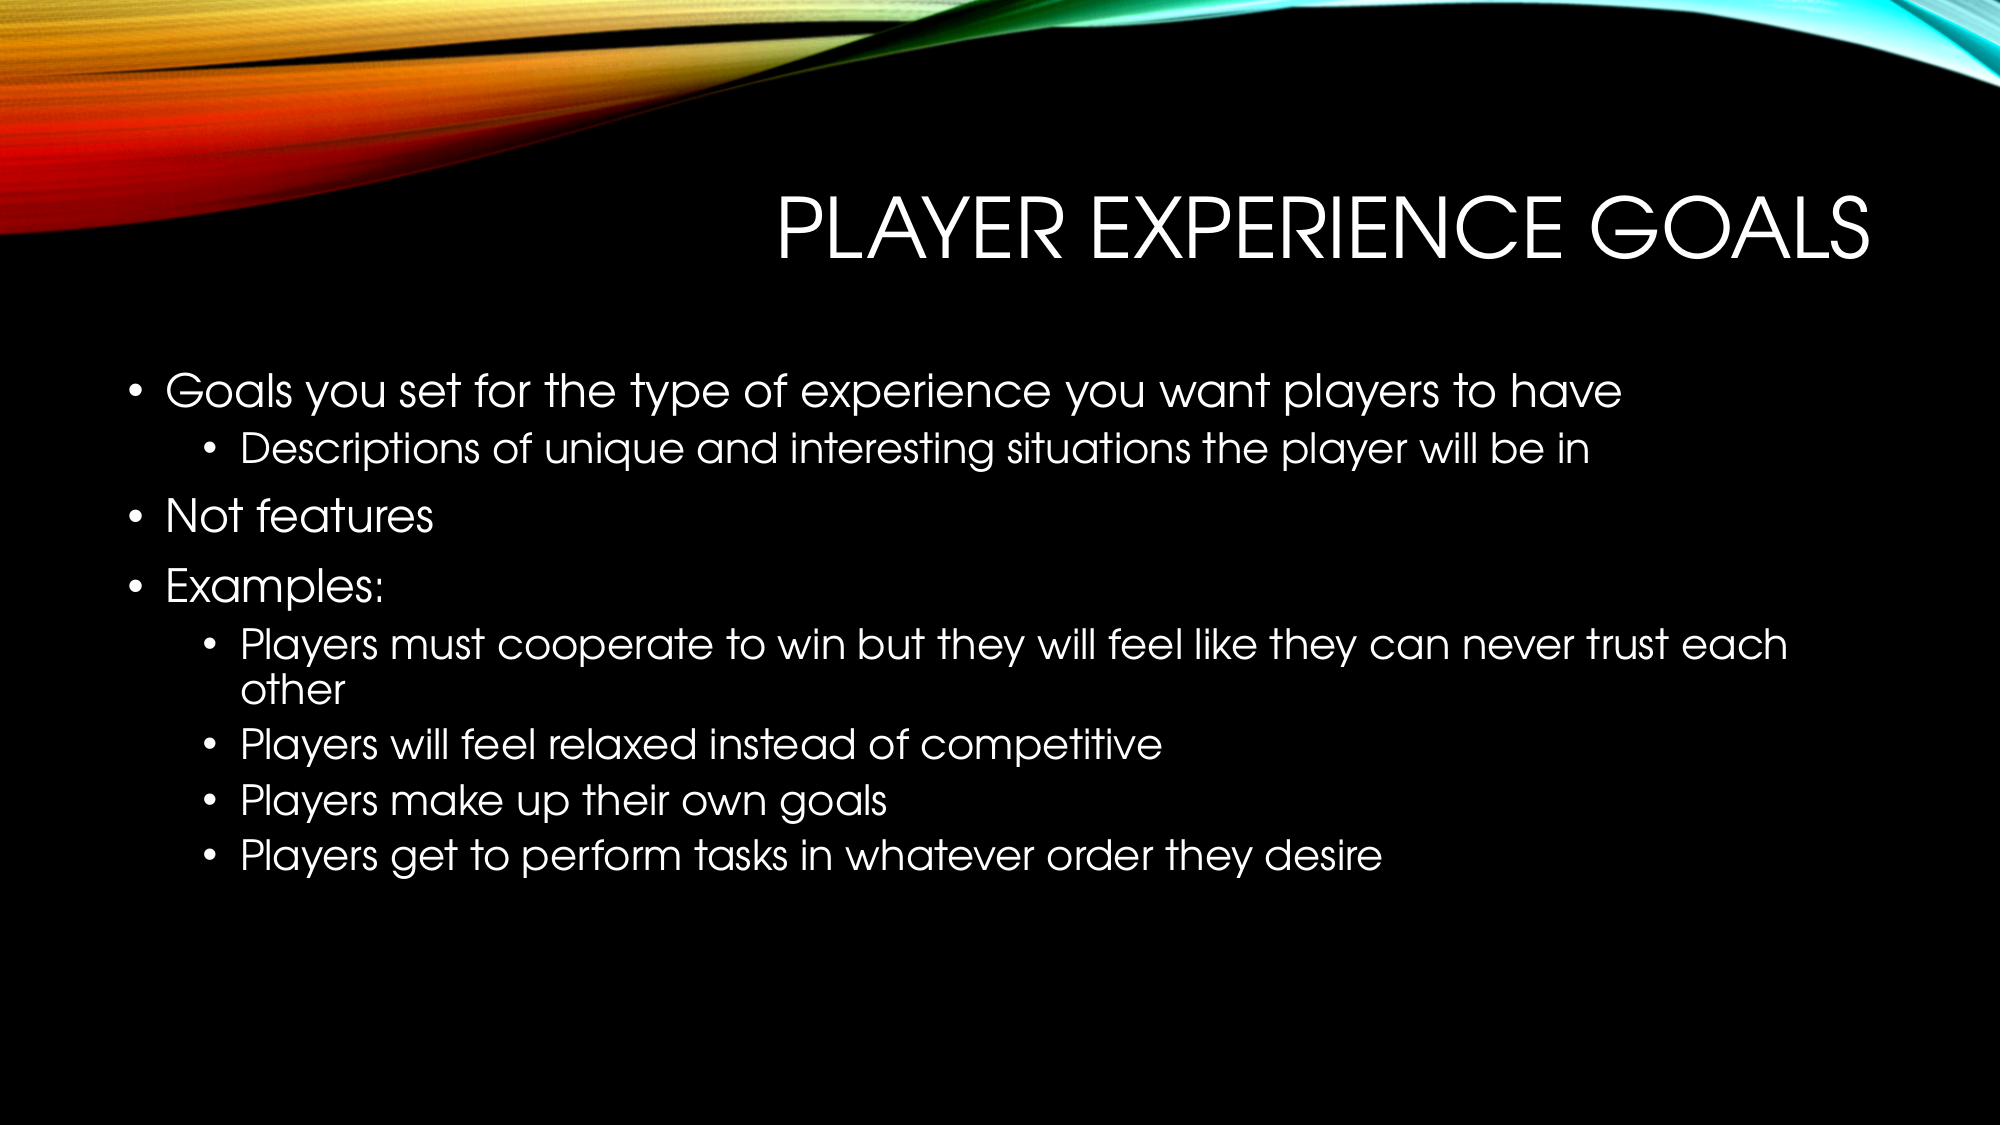

# Player Experience Goals
Goals you set for the type of experience you want players to have
Descriptions of unique and interesting situations the player will be in
Not features
Examples:
Players must cooperate to win but they will feel like they can never trust each other
Players will feel relaxed instead of competitive
Players make up their own goals
Players get to perform tasks in whatever order they desire